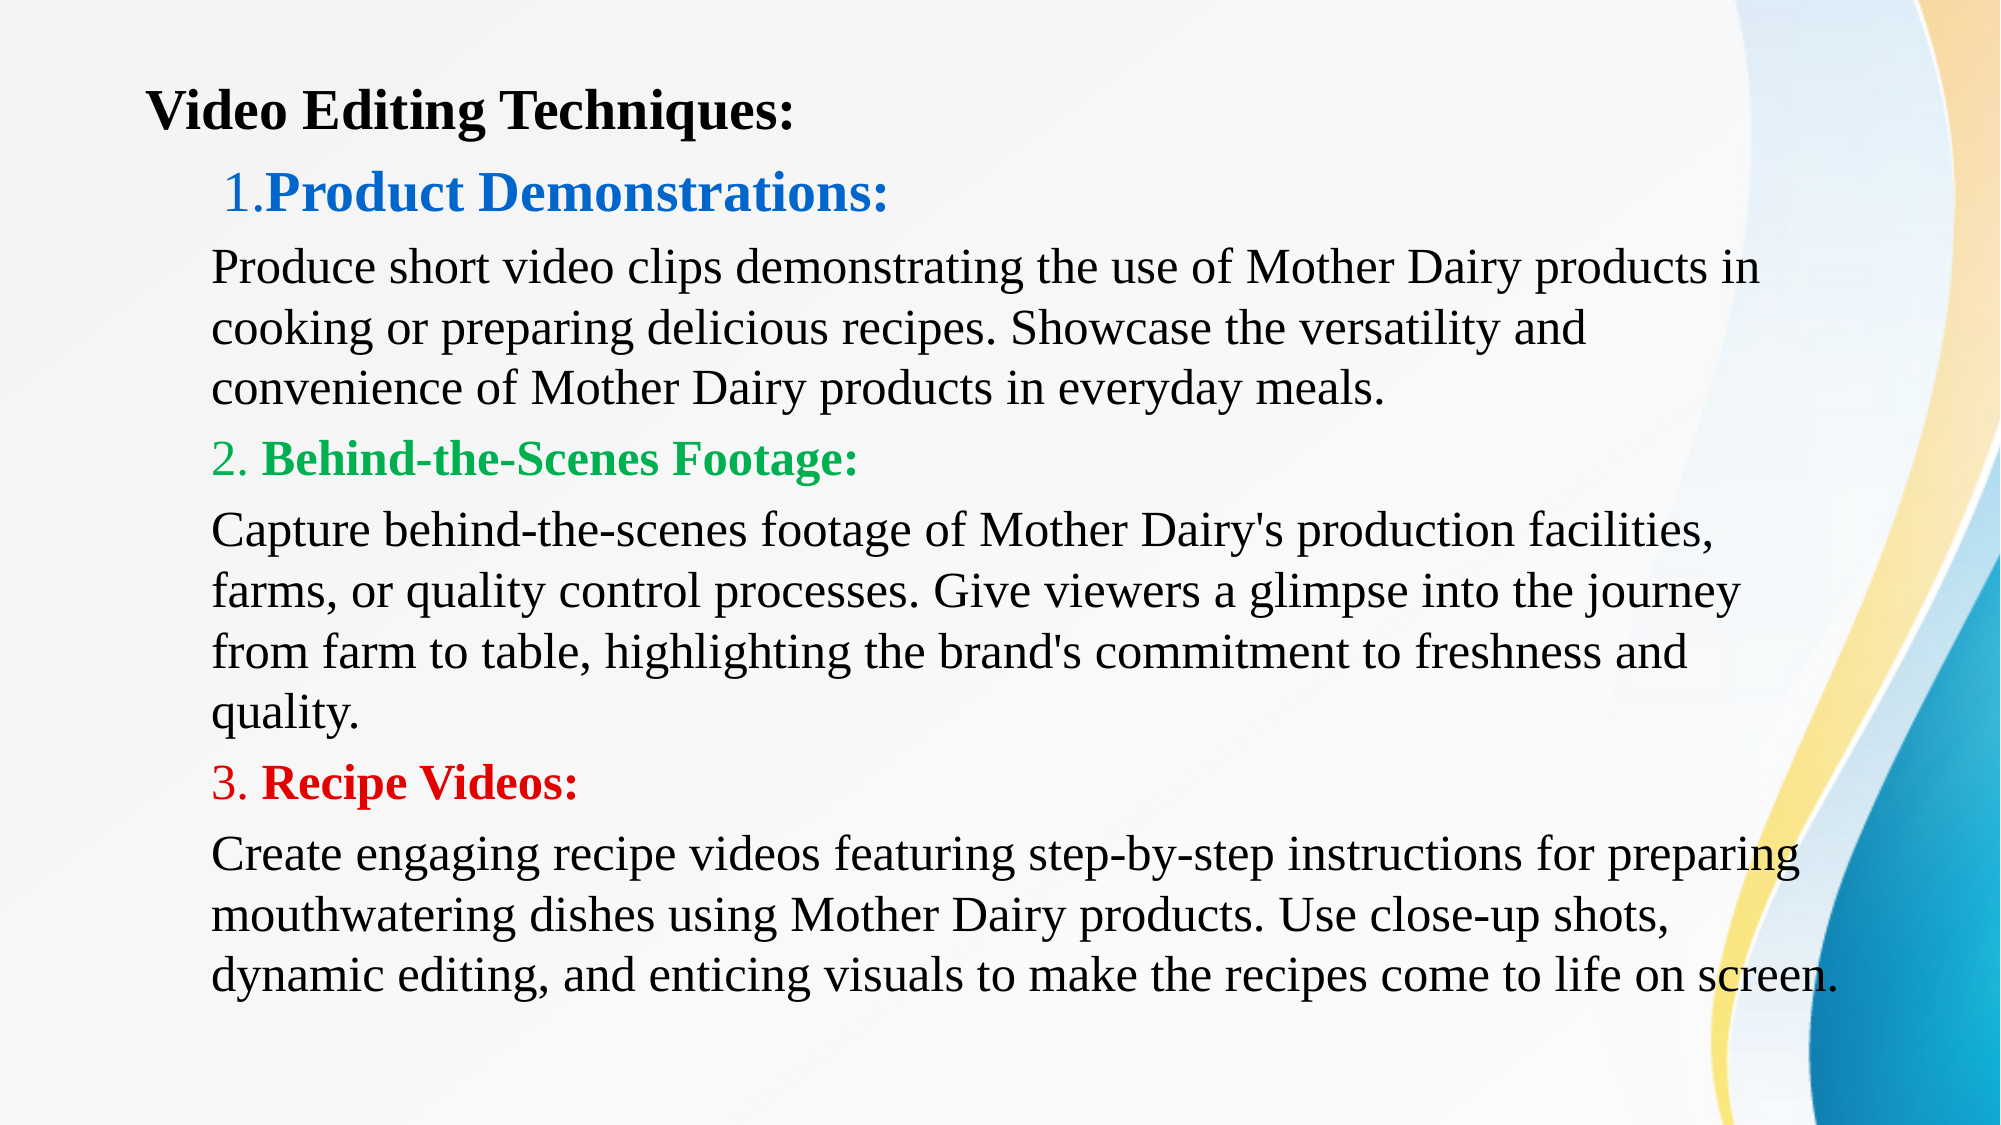

Video Editing Techniques:
      1.Product Demonstrations:
	Produce short video clips demonstrating the use of Mother Dairy products in cooking or preparing delicious recipes. Showcase the versatility and convenience of Mother Dairy products in everyday meals.
2. Behind-the-Scenes Footage:
	Capture behind-the-scenes footage of Mother Dairy's production facilities, farms, or quality control processes. Give viewers a glimpse into the journey from farm to table, highlighting the brand's commitment to freshness and quality.
3. Recipe Videos:
	Create engaging recipe videos featuring step-by-step instructions for preparing mouthwatering dishes using Mother Dairy products. Use close-up shots, dynamic editing, and enticing visuals to make the recipes come to life on screen.